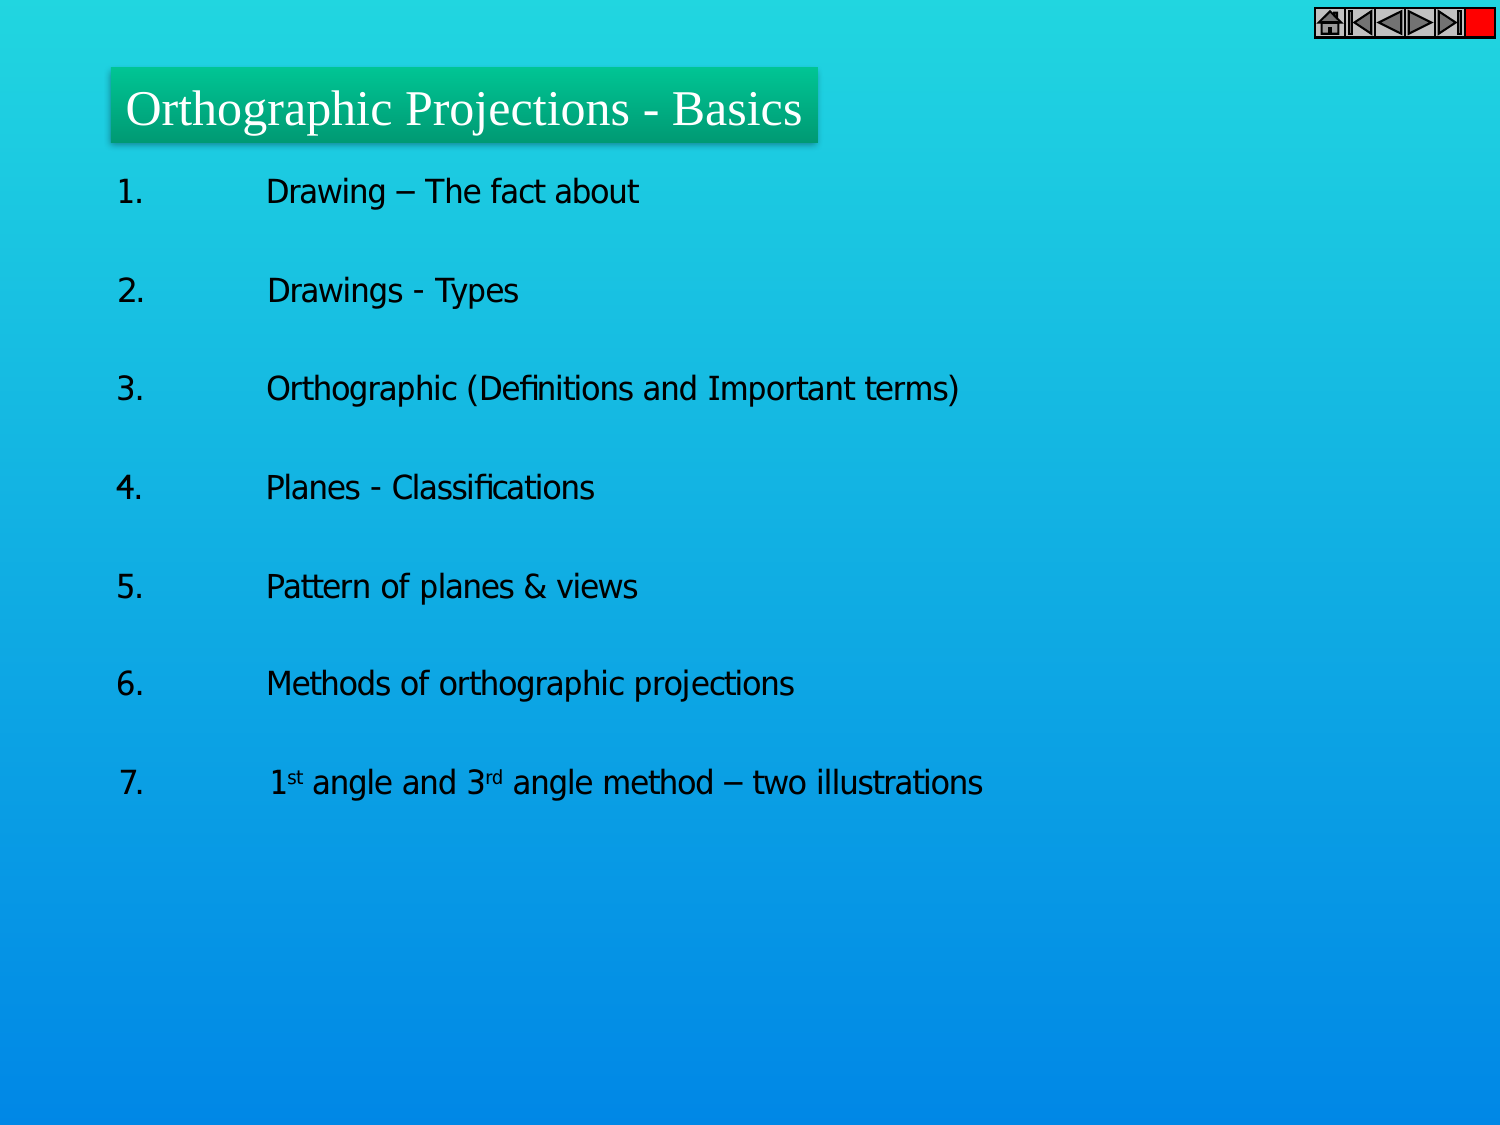

Orthographic Projections - Basics
1.	Drawing – The fact about
2.	Drawings - Types
3.	Orthographic (Definitions and Important terms)
4.	Planes - Classifications
5.	Pattern of planes & views
6.	Methods of orthographic projections
7.	1st angle and 3rd angle method – two illustrations